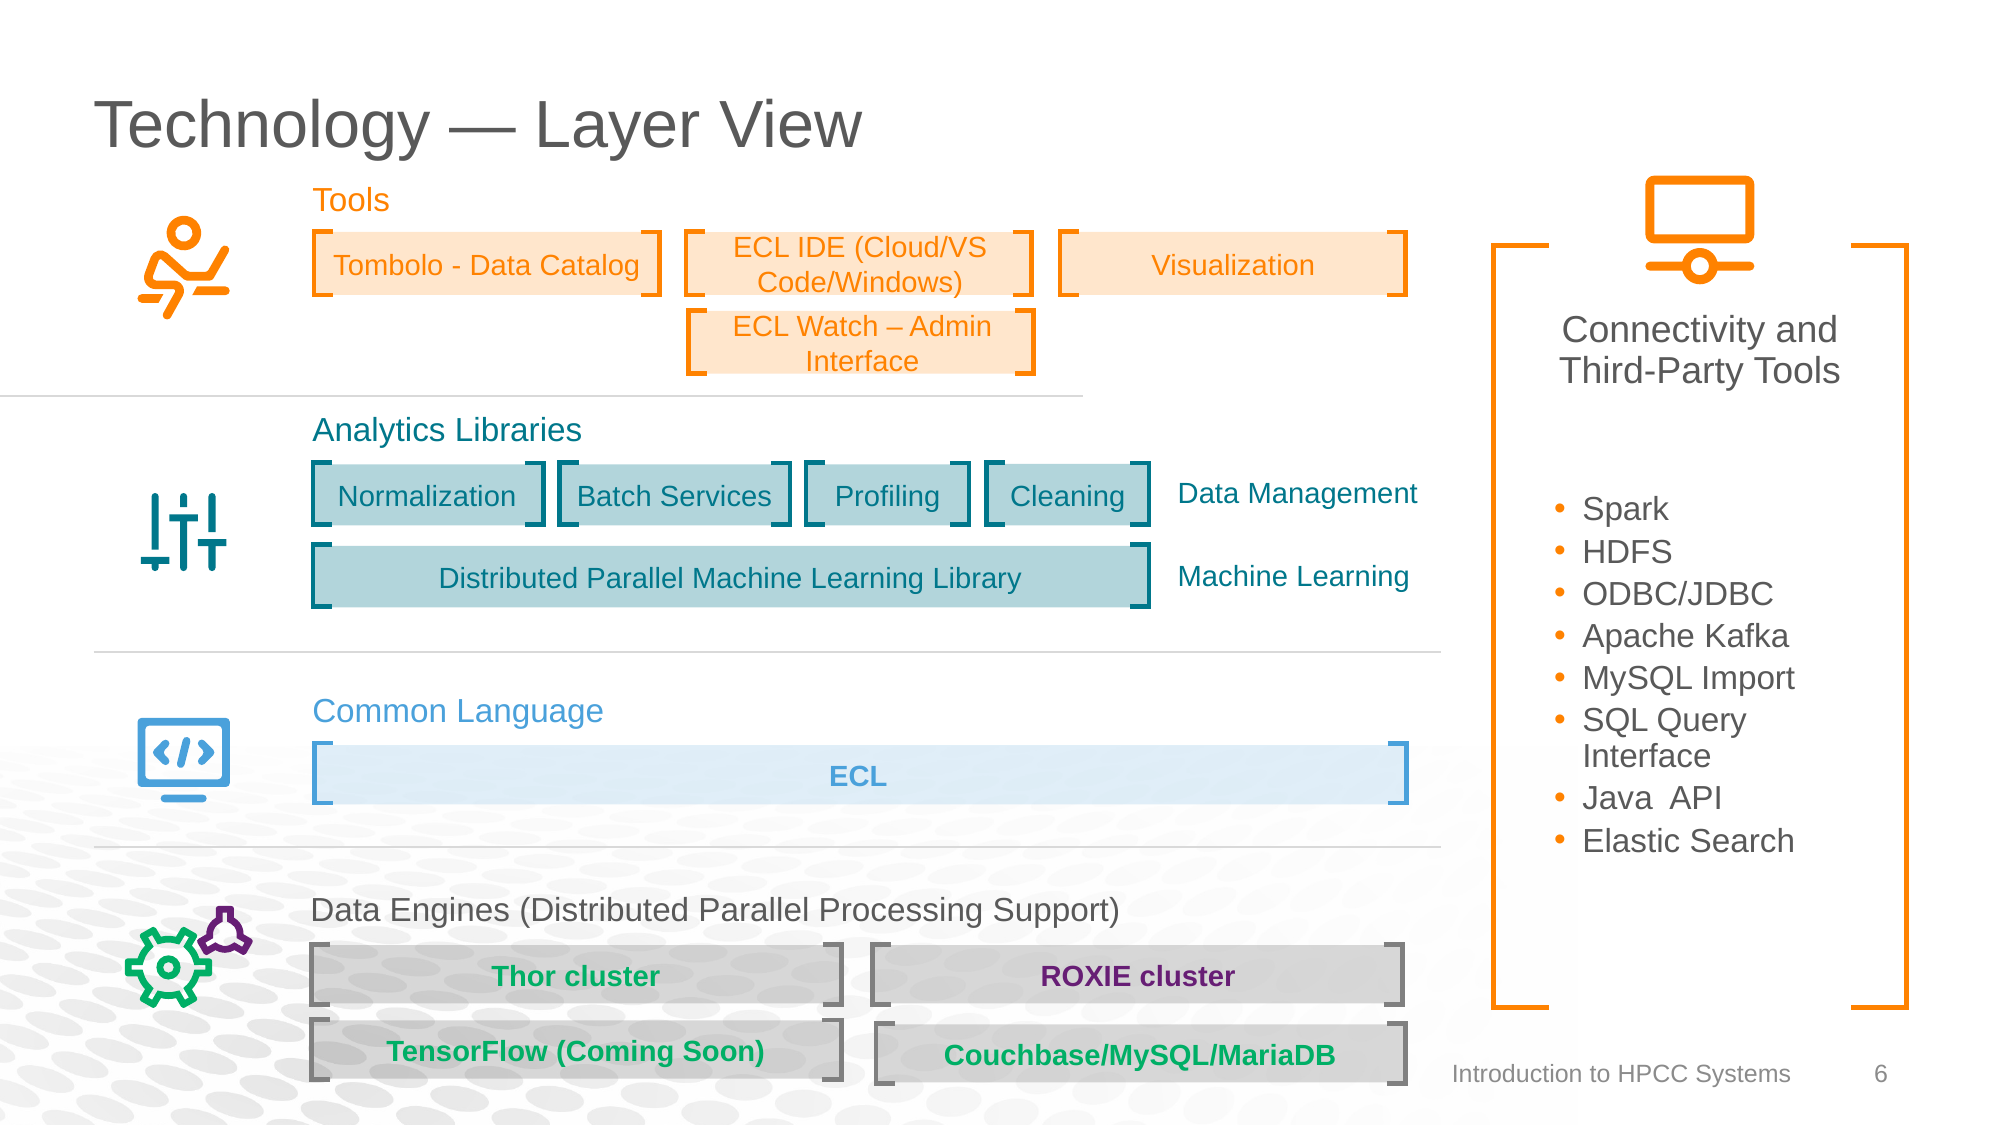

# Technology — Layer View
Tools

Tombolo - Data Catalog
Visualization
ECL IDE (Cloud/VS Code/Windows)

Connectivity and Third-Party Tools

ECL Watch – Admin Interface
Analytics Libraries

Cleaning
Normalization
Batch Services
Profiling

Distributed Parallel Machine Learning Library
Data Management
Machine Learning

Spark
HDFS
ODBC/JDBC
Apache Kafka
MySQL Import
SQL Query Interface
Java  API
Elastic Search
Common Language

ECL

Data Engines (Distributed Parallel Processing Support)

Thor cluster
ROXIE cluster

TensorFlow (Coming Soon)

Couchbase/MySQL/MariaDB
Introduction to HPCC Systems
6